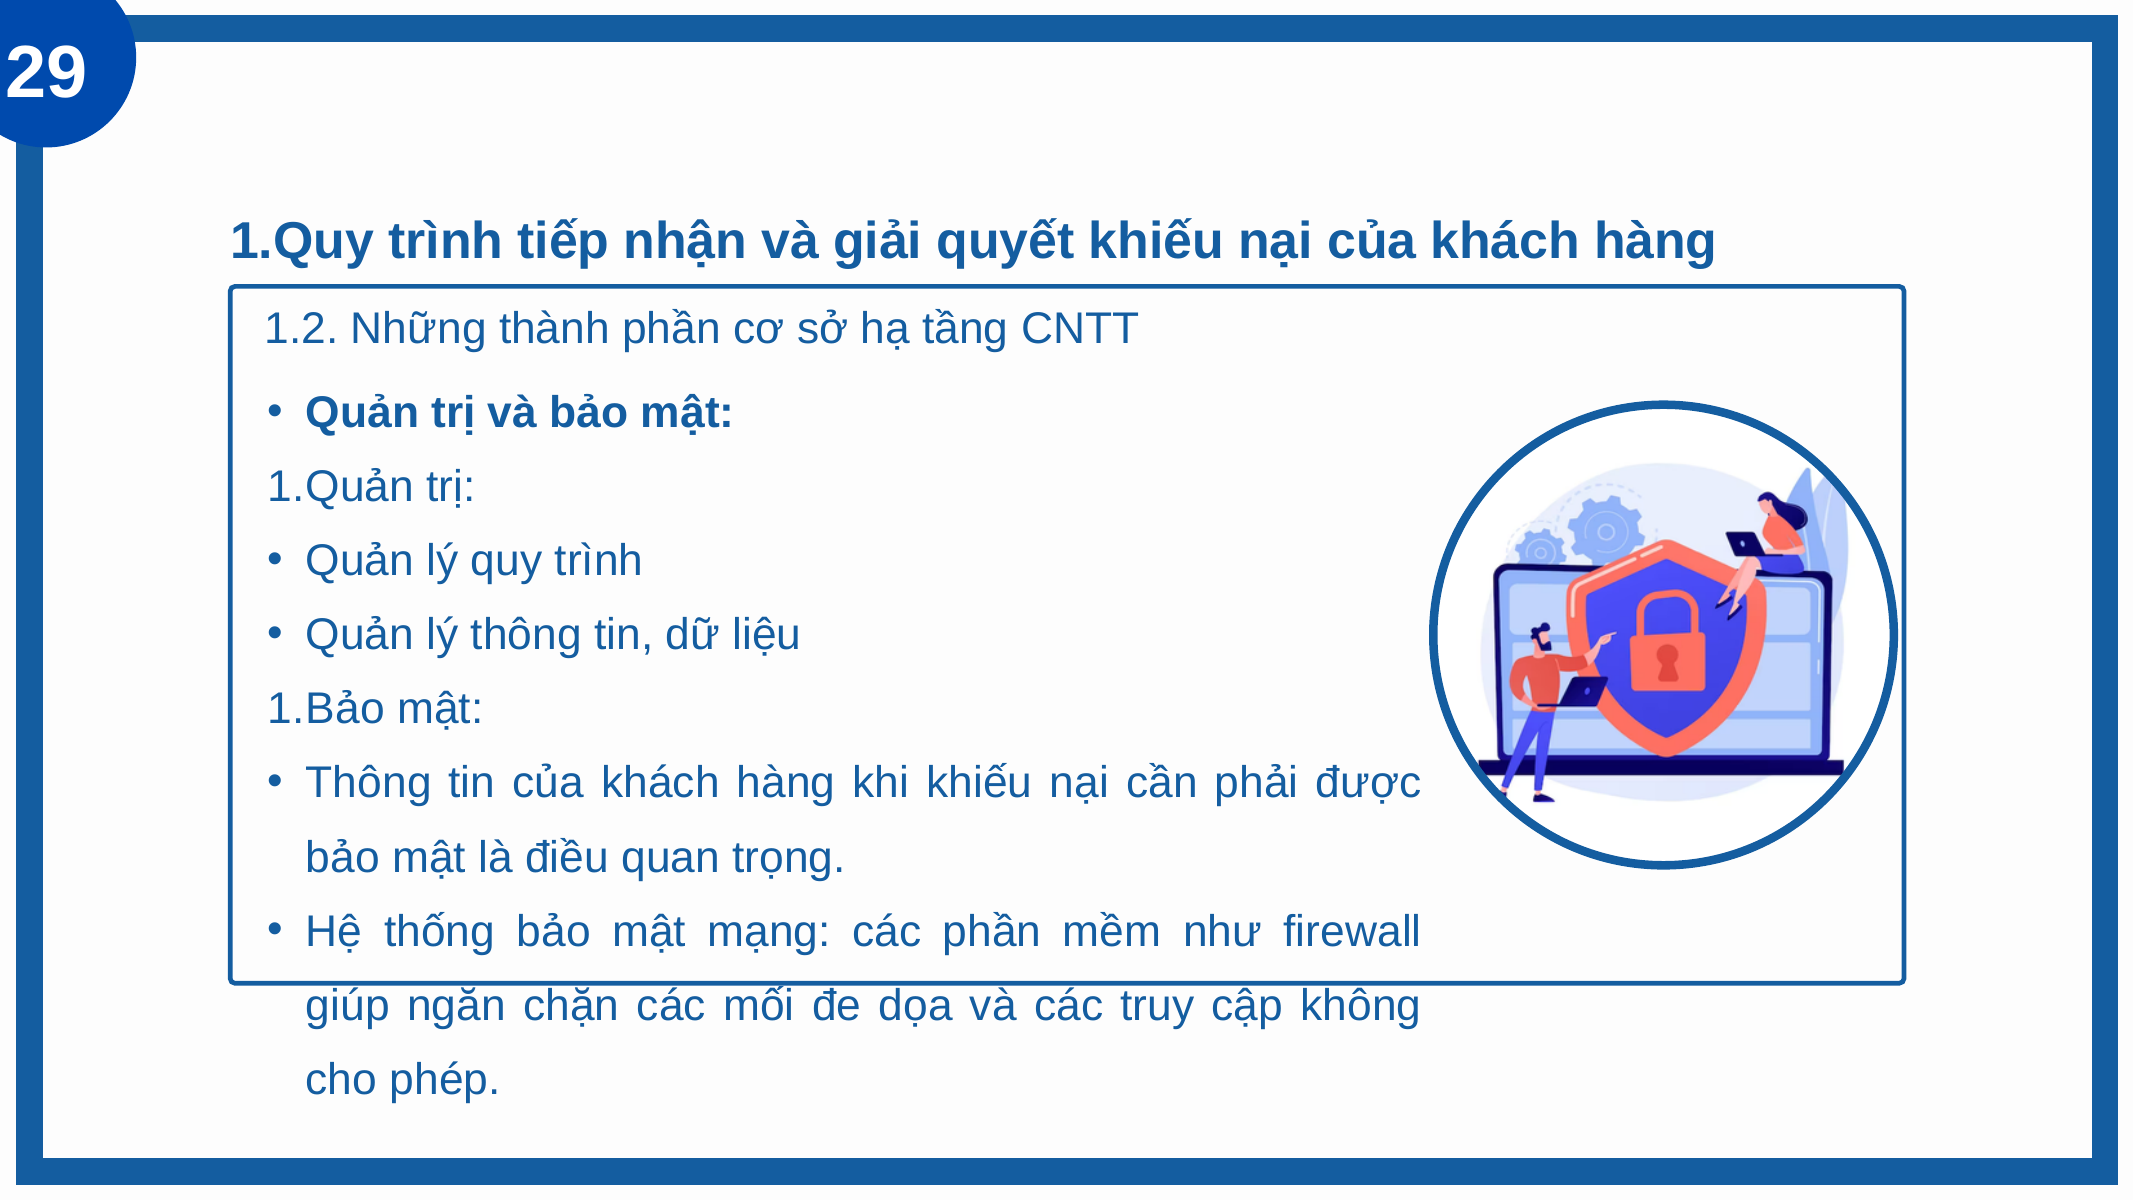

29

1.Quy trình tiếp nhận và giải quyết khiếu nại của khách hàng

 1.2. Những thành phần cơ sở hạ tầng CNTT
Quản trị và bảo mật:
Quản trị:
Quản lý quy trình
Quản lý thông tin, dữ liệu
Bảo mật:
Thông tin của khách hàng khi khiếu nại cần phải được bảo mật là điều quan trọng.
Hệ thống bảo mật mạng: các phần mềm như firewall giúp ngăn chặn các mối đe dọa và các truy cập không cho phép.